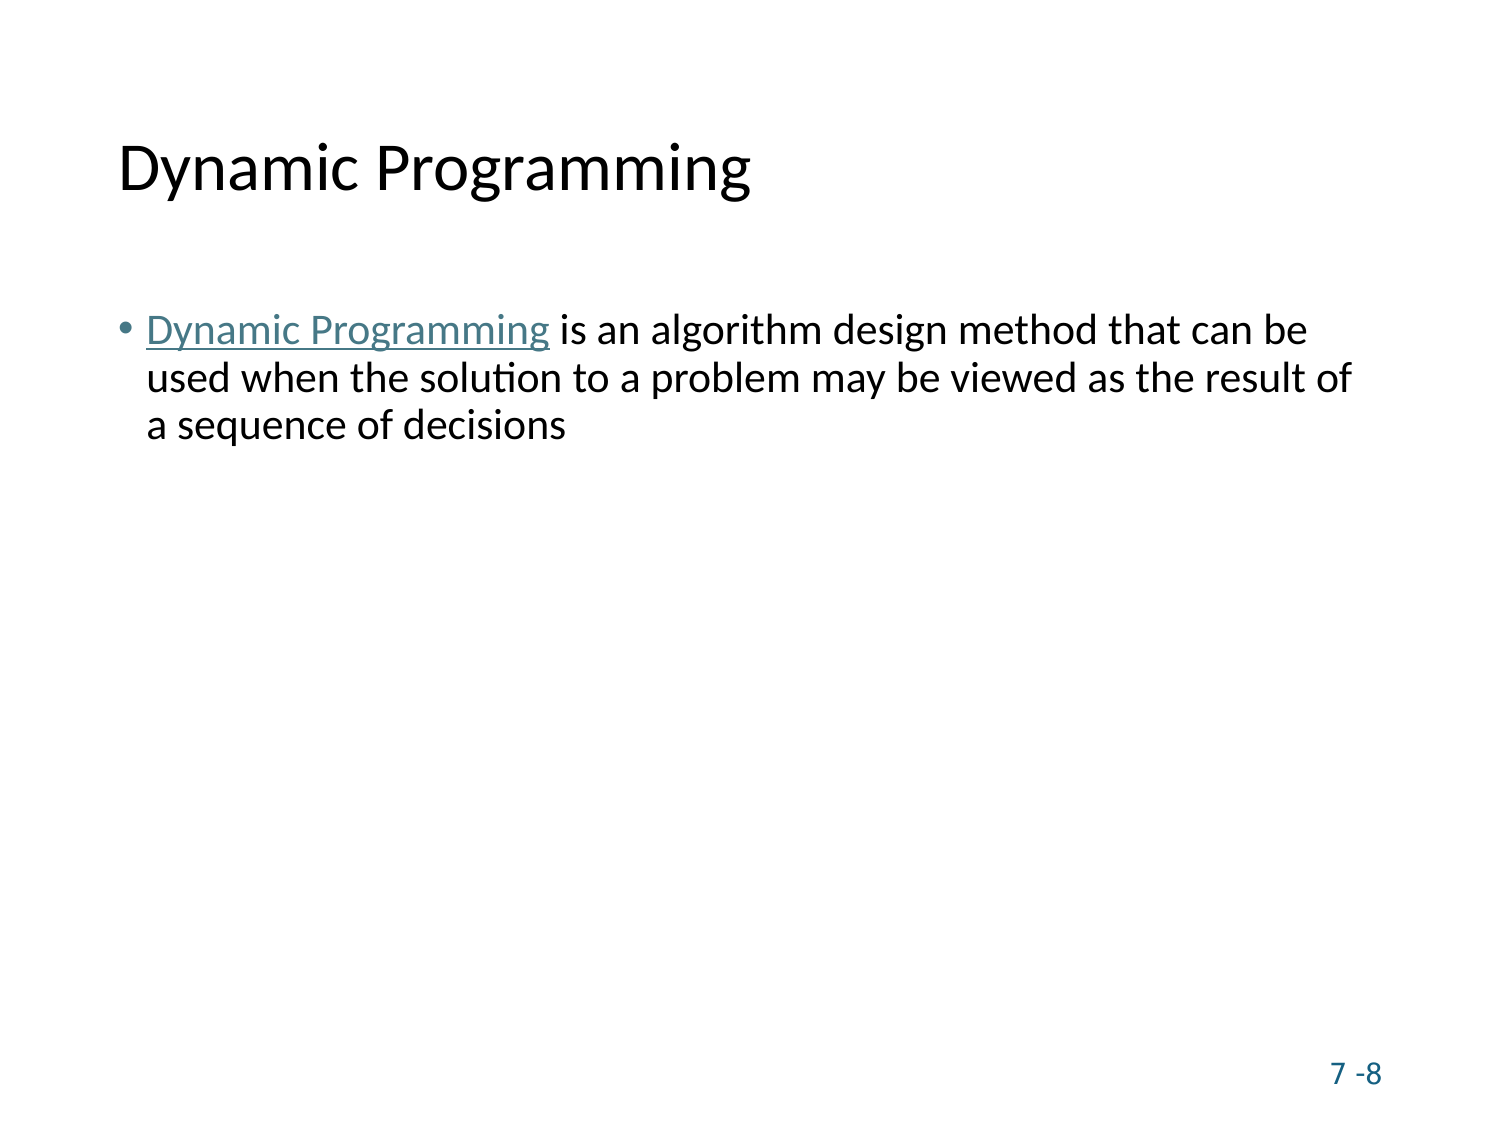

# Dynamic Programming
Dynamic Programming is an algorithm design method that can be used when the solution to a problem may be viewed as the result of a sequence of decisions
7 -8